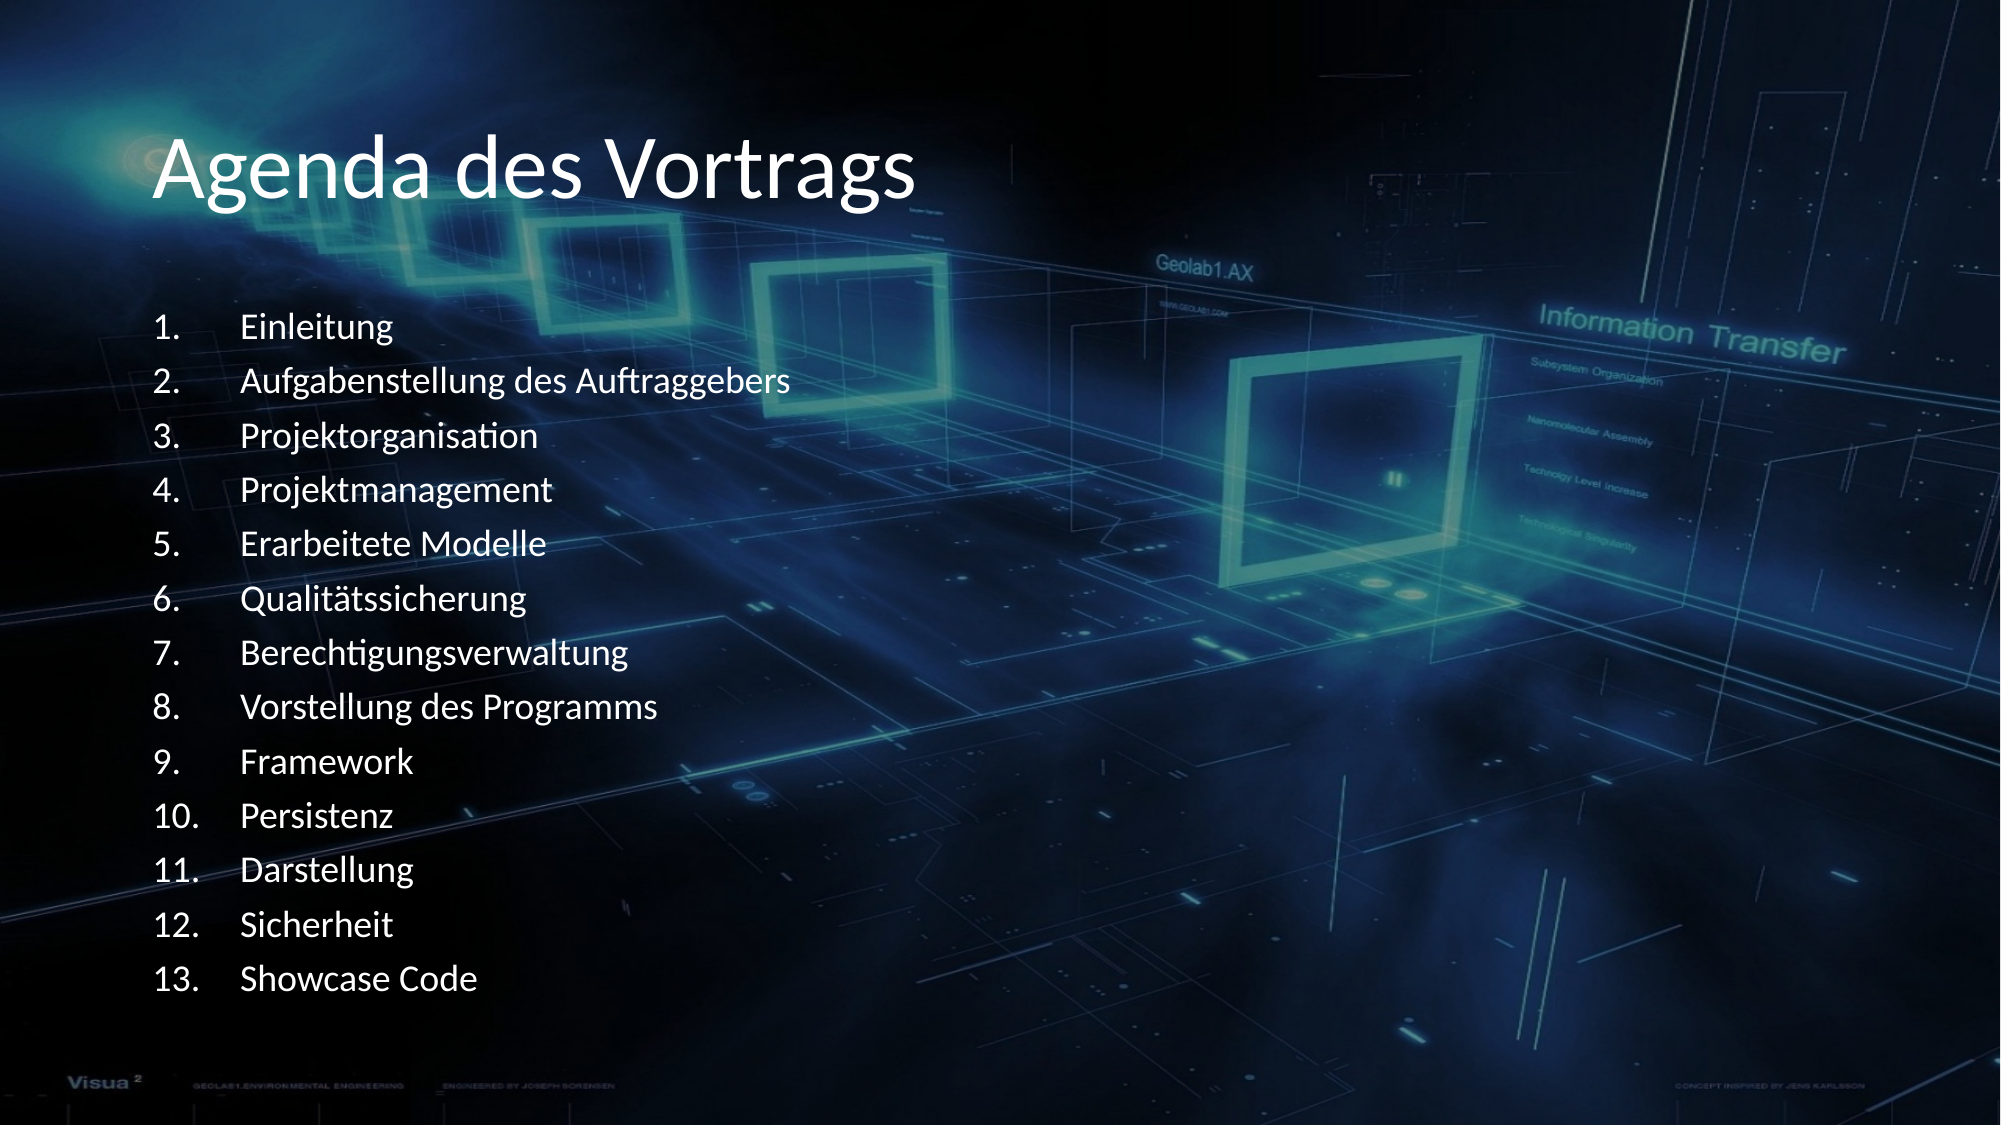

# Agenda des Vortrags
Einleitung
Aufgabenstellung des Auftraggebers
Projektorganisation
Projektmanagement
Erarbeitete Modelle
Qualitätssicherung
Berechtigungsverwaltung
Vorstellung des Programms
Framework
Persistenz
Darstellung
Sicherheit
Showcase Code